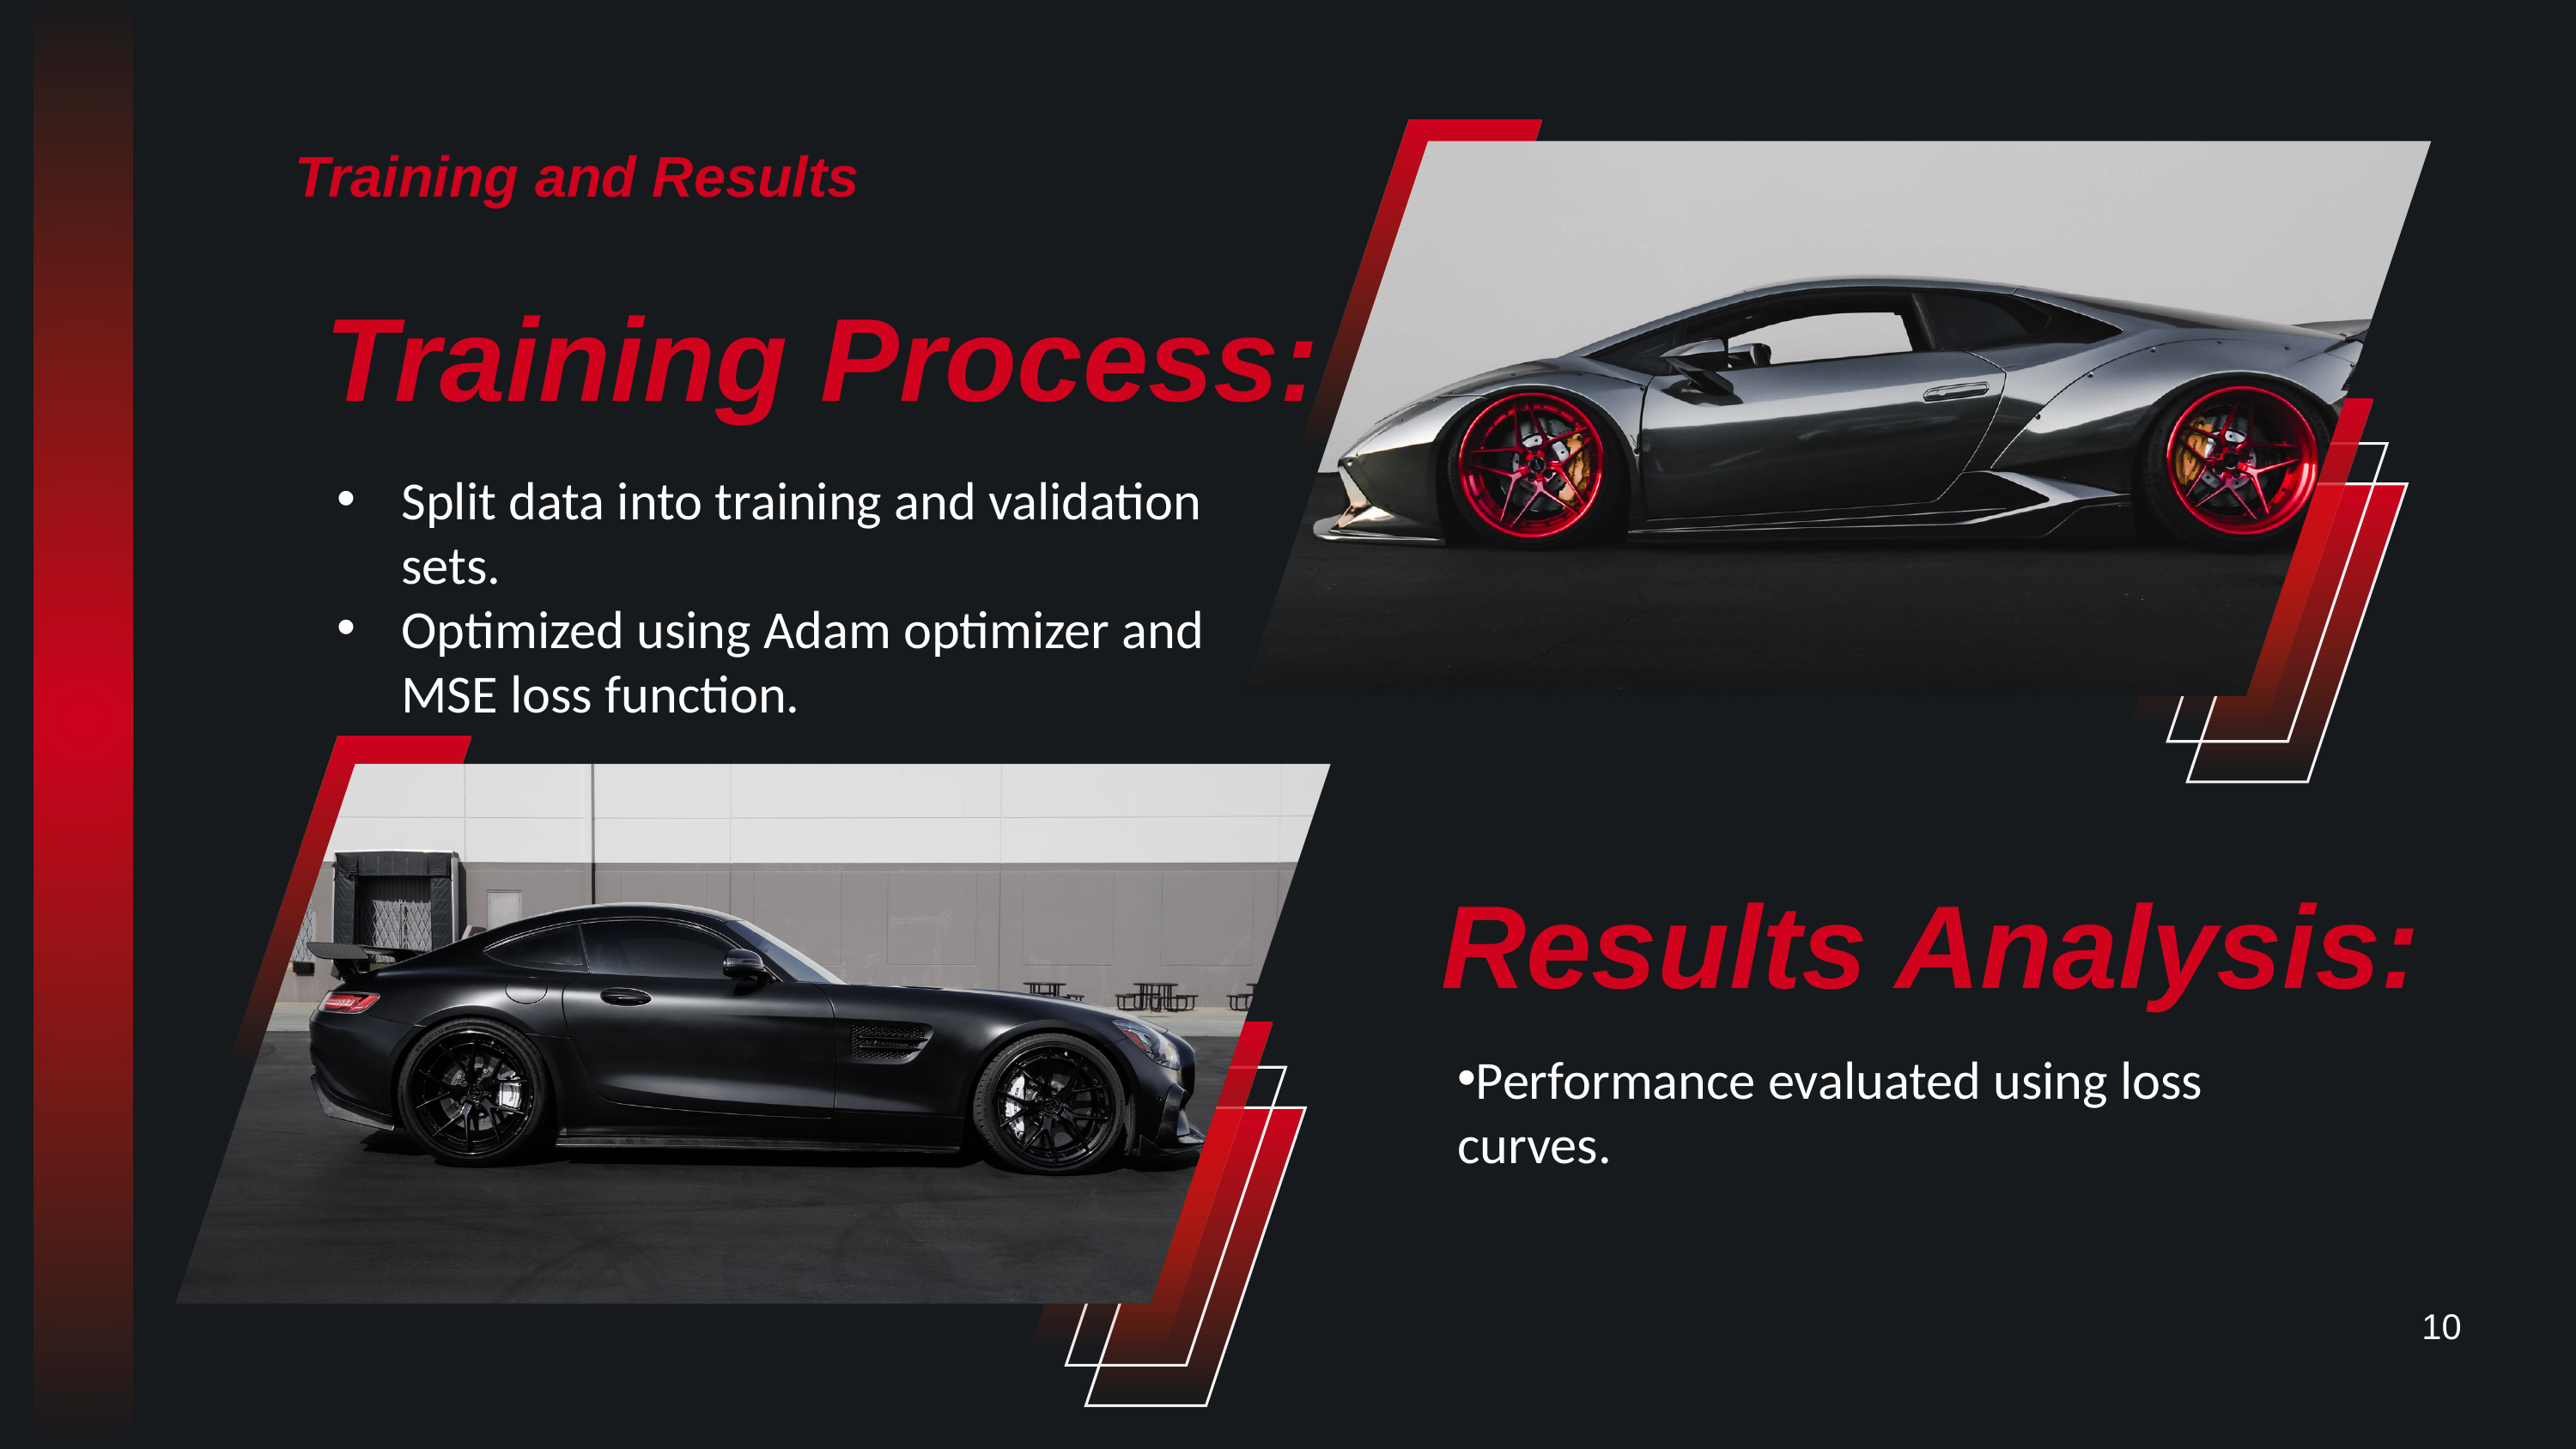

Training and Results

Training Process:

Split data into training and validation sets.
Optimized using Adam optimizer and MSE loss function.

Results Analysis:

Performance evaluated using loss curves.
10